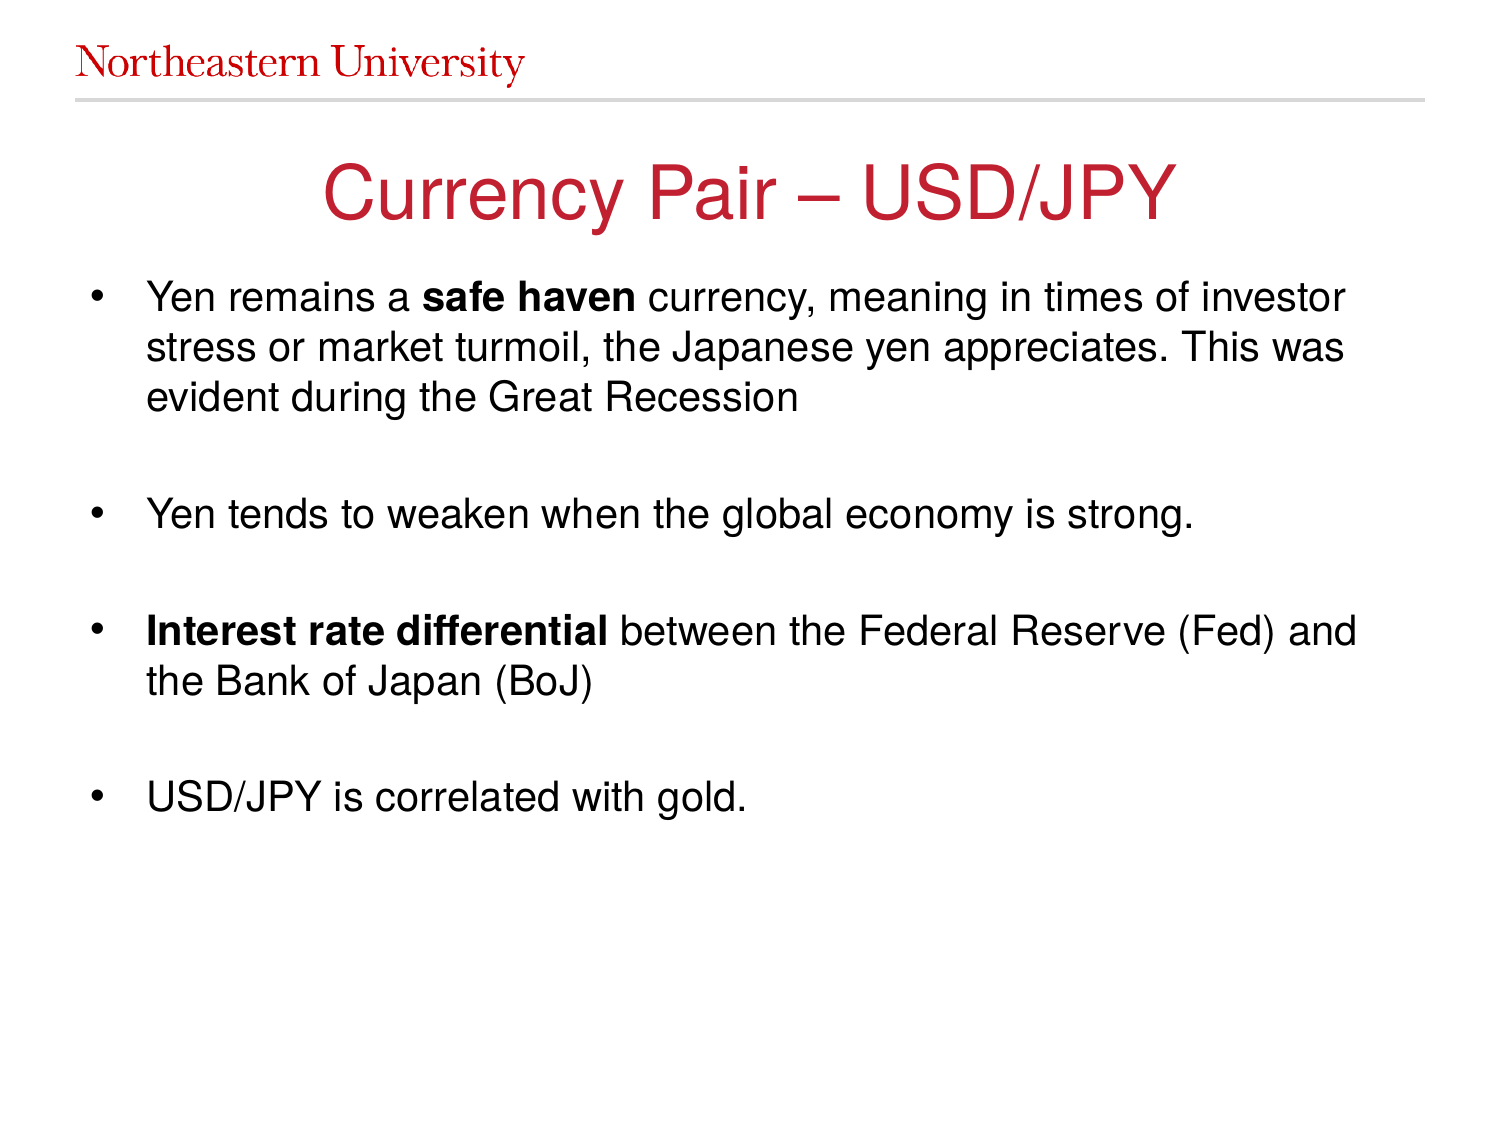

# Currency Pair – USD/JPY
Yen remains a safe haven currency, meaning in times of investor stress or market turmoil, the Japanese yen appreciates. This was evident during the Great Recession

Yen tends to weaken when the global economy is strong.

Interest rate differential between the Federal Reserve (Fed) and the Bank of Japan (BoJ)

USD/JPY is correlated with gold.